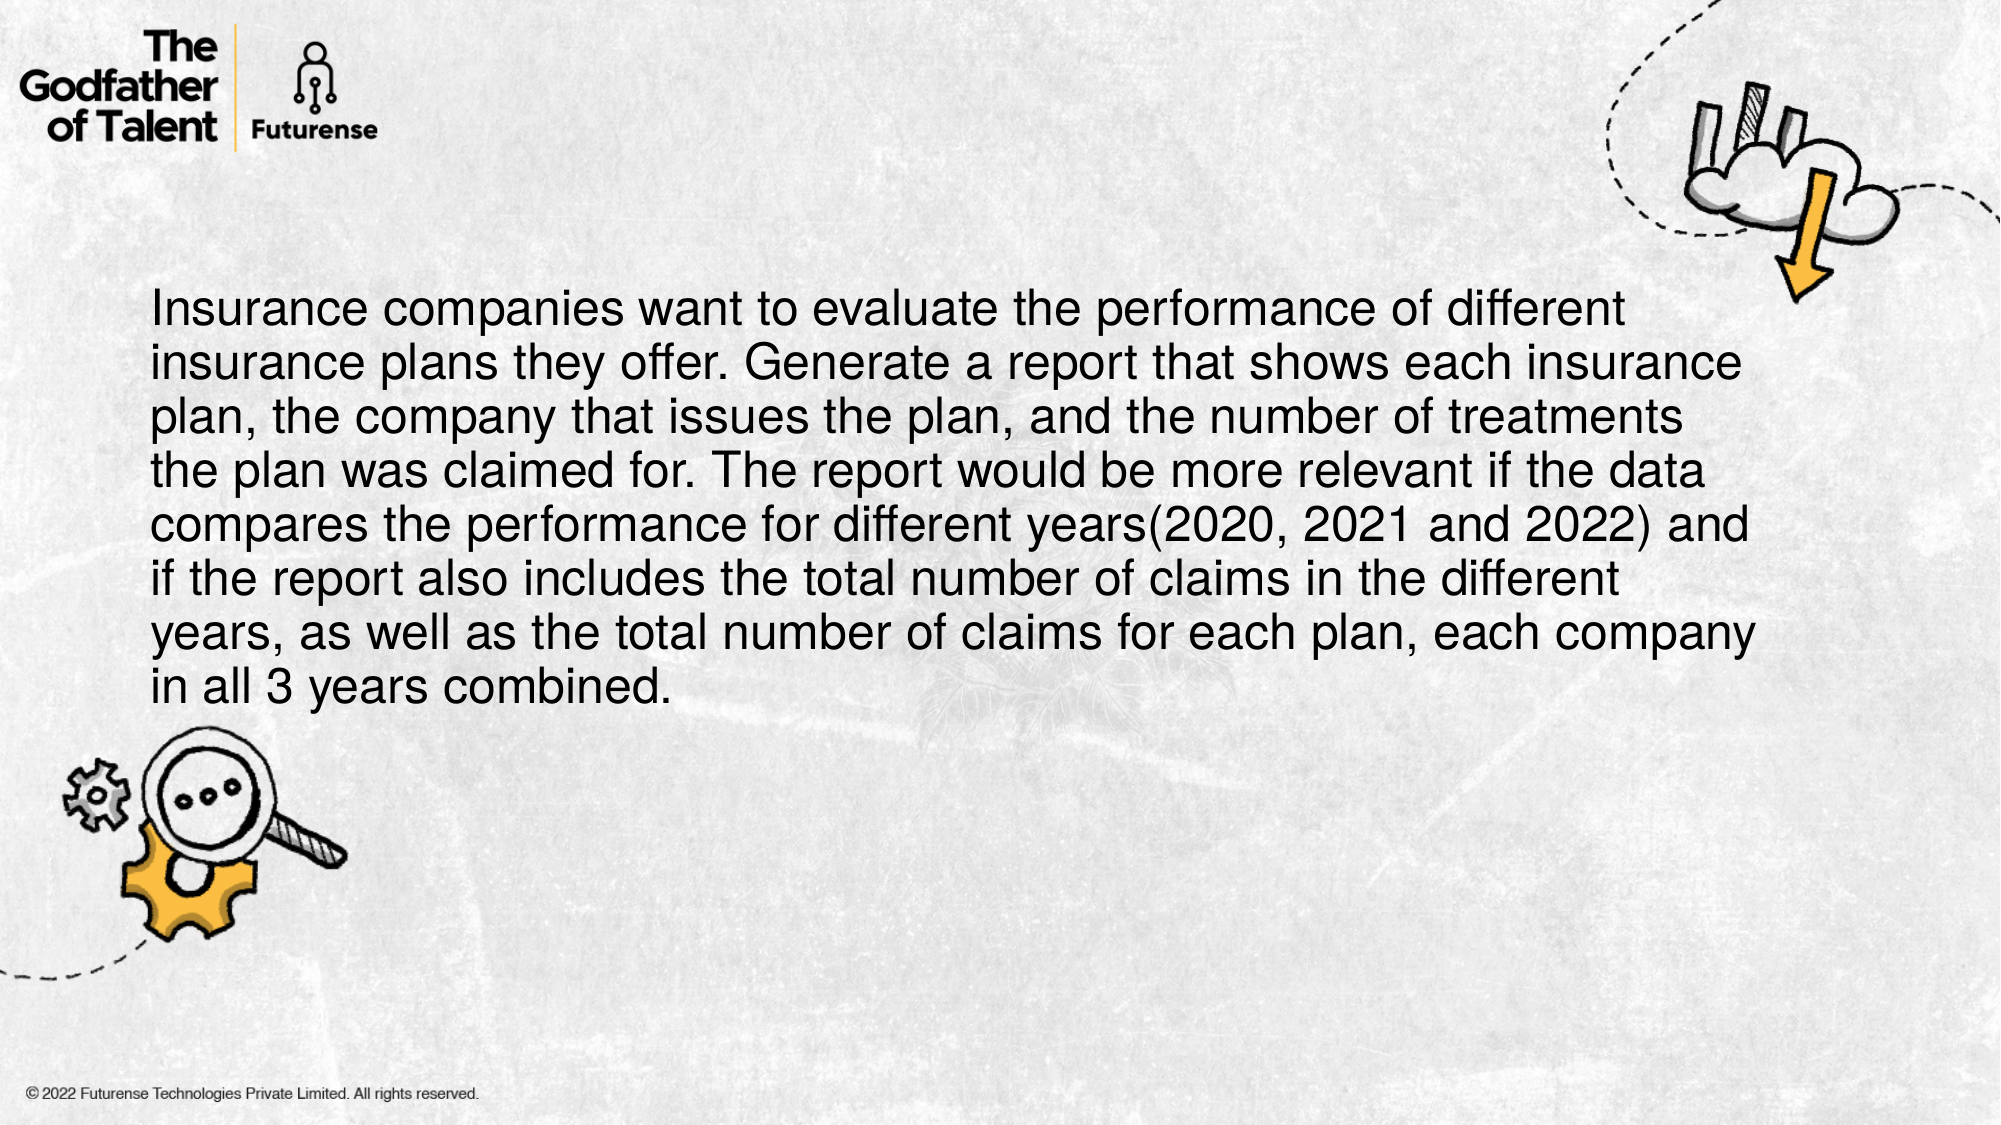

# Insurance companies want to evaluate the performance of different insurance plans they offer. Generate a report that shows each insurance plan, the company that issues the plan, and the number of treatments the plan was claimed for. The report would be more relevant if the data compares the performance for different years(2020, 2021 and 2022) and if the report also includes the total number of claims in the different years, as well as the total number of claims for each plan, each company in all 3 years combined.